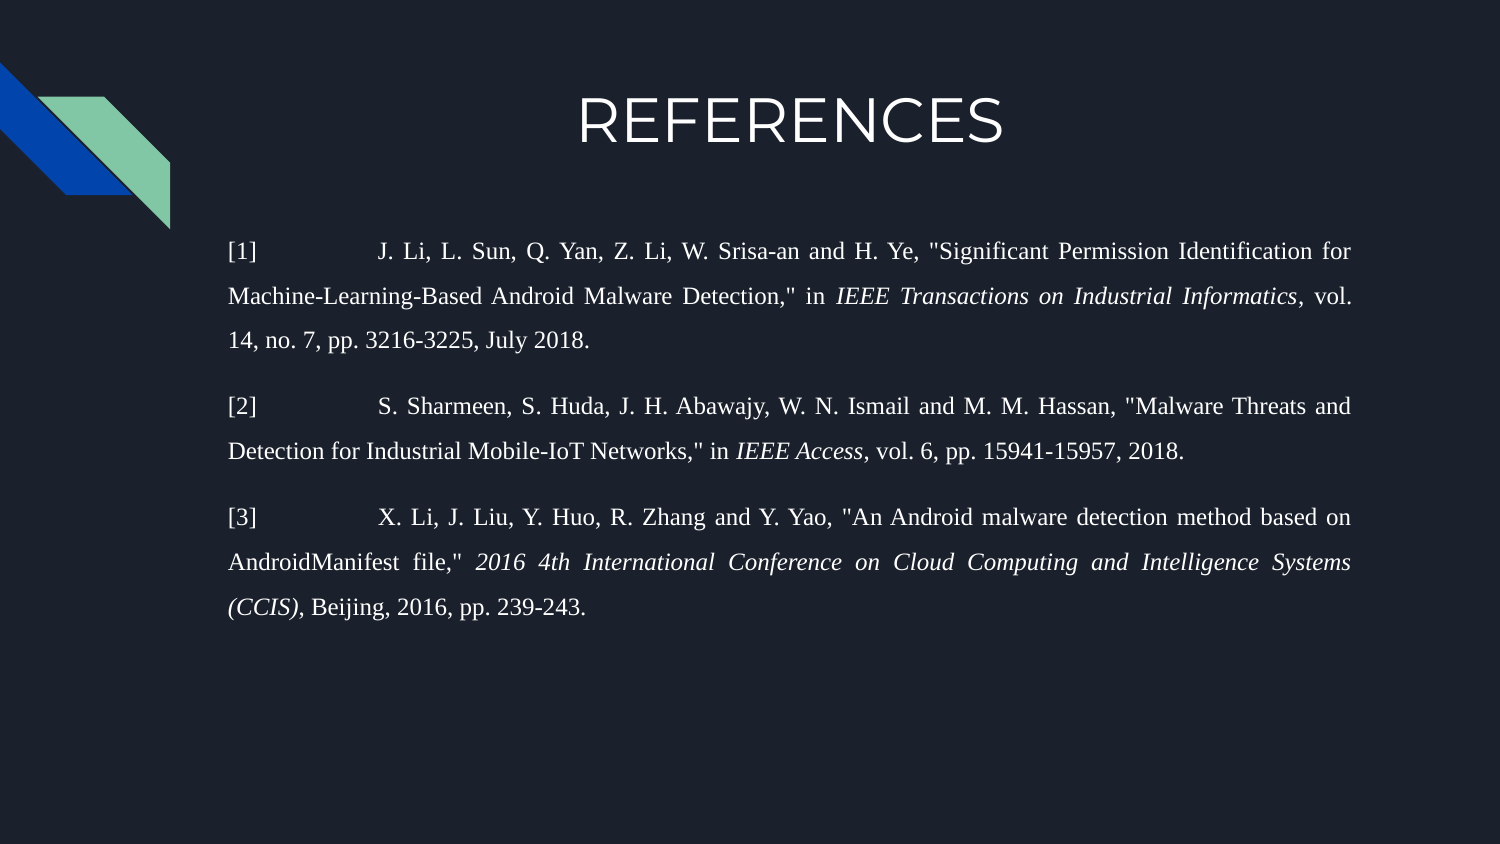

# REFERENCES
[1]	J. Li, L. Sun, Q. Yan, Z. Li, W. Srisa-an and H. Ye, "Significant Permission Identification for Machine-Learning-Based Android Malware Detection," in IEEE Transactions on Industrial Informatics, vol. 14, no. 7, pp. 3216-3225, July 2018.
[2]	S. Sharmeen, S. Huda, J. H. Abawajy, W. N. Ismail and M. M. Hassan, "Malware Threats and Detection for Industrial Mobile-IoT Networks," in IEEE Access, vol. 6, pp. 15941-15957, 2018.
[3]	X. Li, J. Liu, Y. Huo, R. Zhang and Y. Yao, "An Android malware detection method based on AndroidManifest file," 2016 4th International Conference on Cloud Computing and Intelligence Systems (CCIS), Beijing, 2016, pp. 239-243.